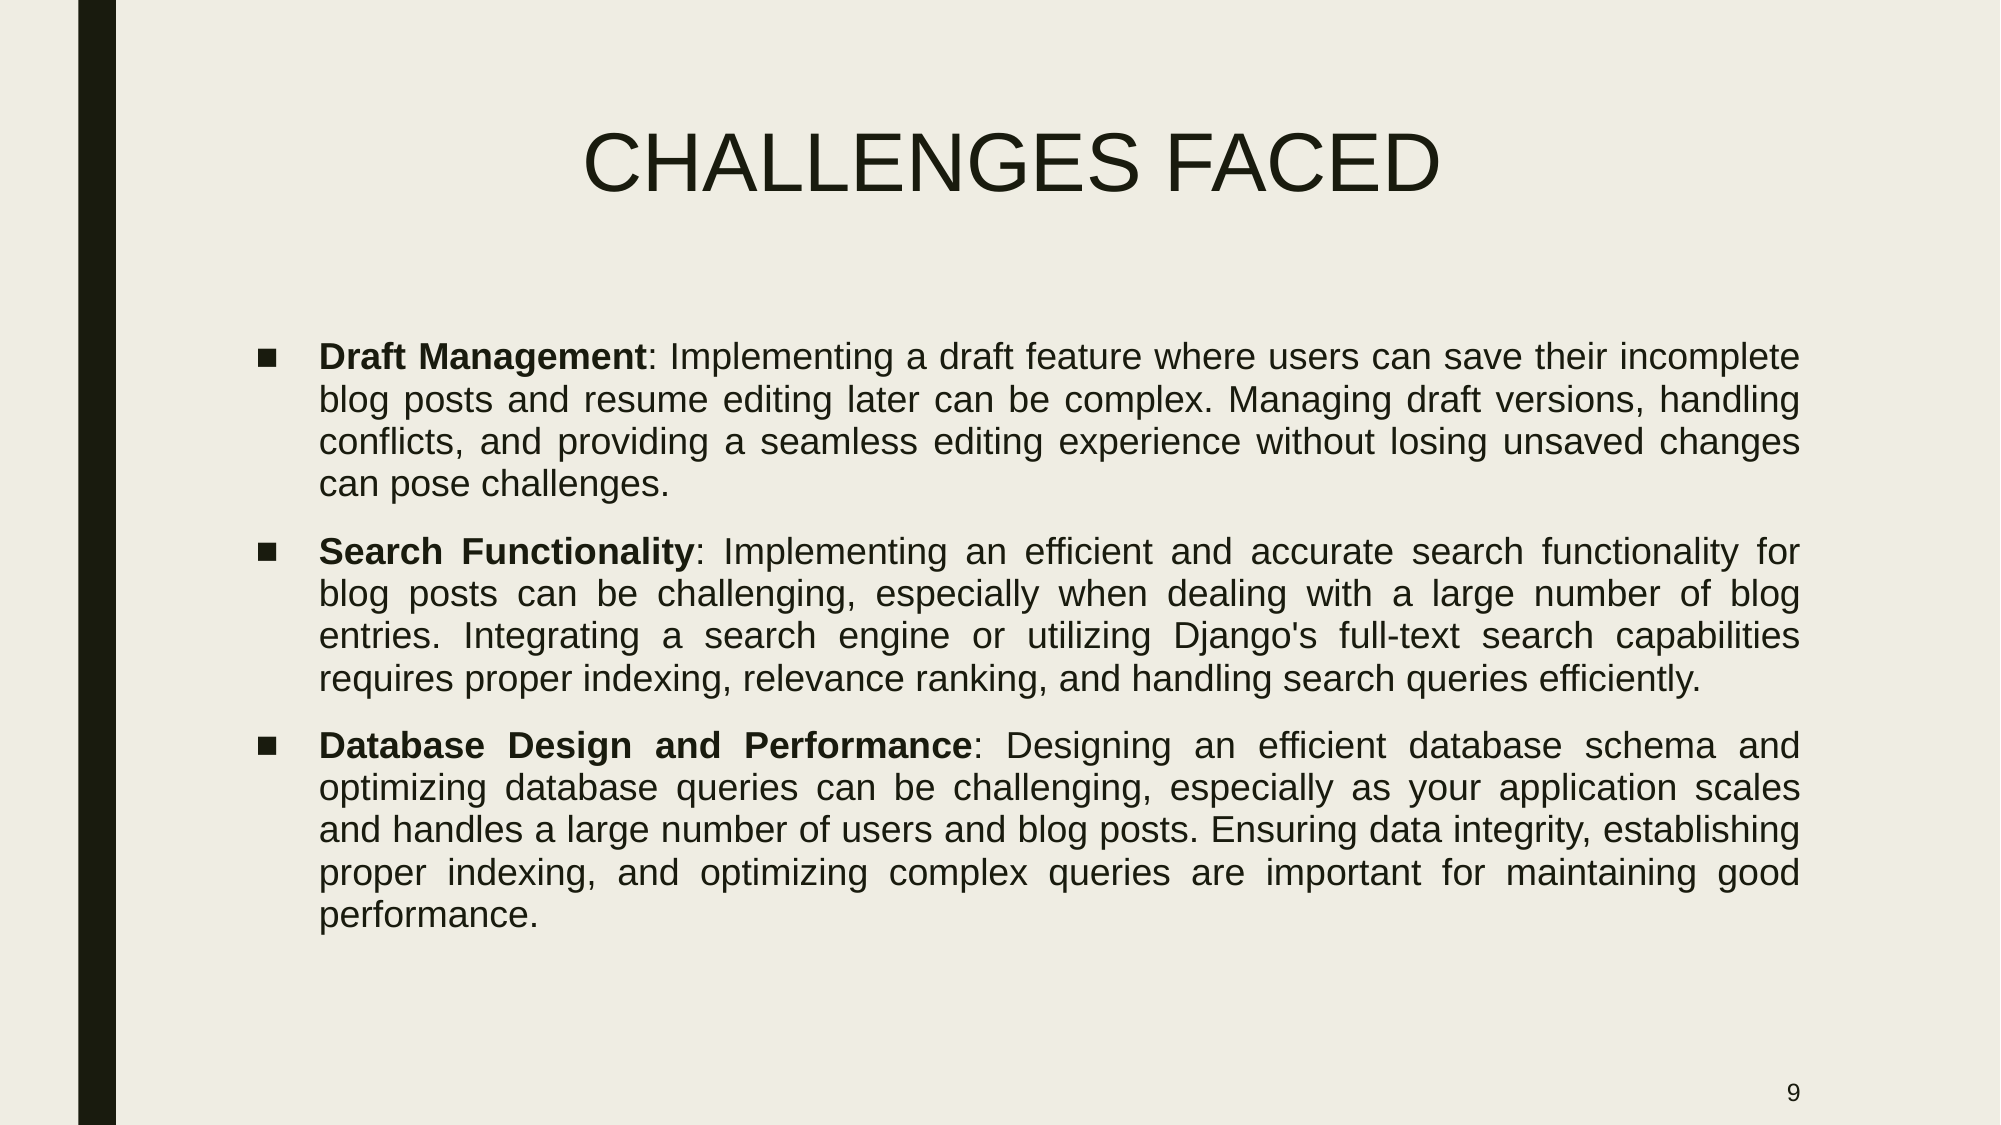

# CHALLENGES FACED
Draft Management: Implementing a draft feature where users can save their incomplete blog posts and resume editing later can be complex. Managing draft versions, handling conflicts, and providing a seamless editing experience without losing unsaved changes can pose challenges.
Search Functionality: Implementing an efficient and accurate search functionality for blog posts can be challenging, especially when dealing with a large number of blog entries. Integrating a search engine or utilizing Django's full-text search capabilities requires proper indexing, relevance ranking, and handling search queries efficiently.
Database Design and Performance: Designing an efficient database schema and optimizing database queries can be challenging, especially as your application scales and handles a large number of users and blog posts. Ensuring data integrity, establishing proper indexing, and optimizing complex queries are important for maintaining good performance.

9